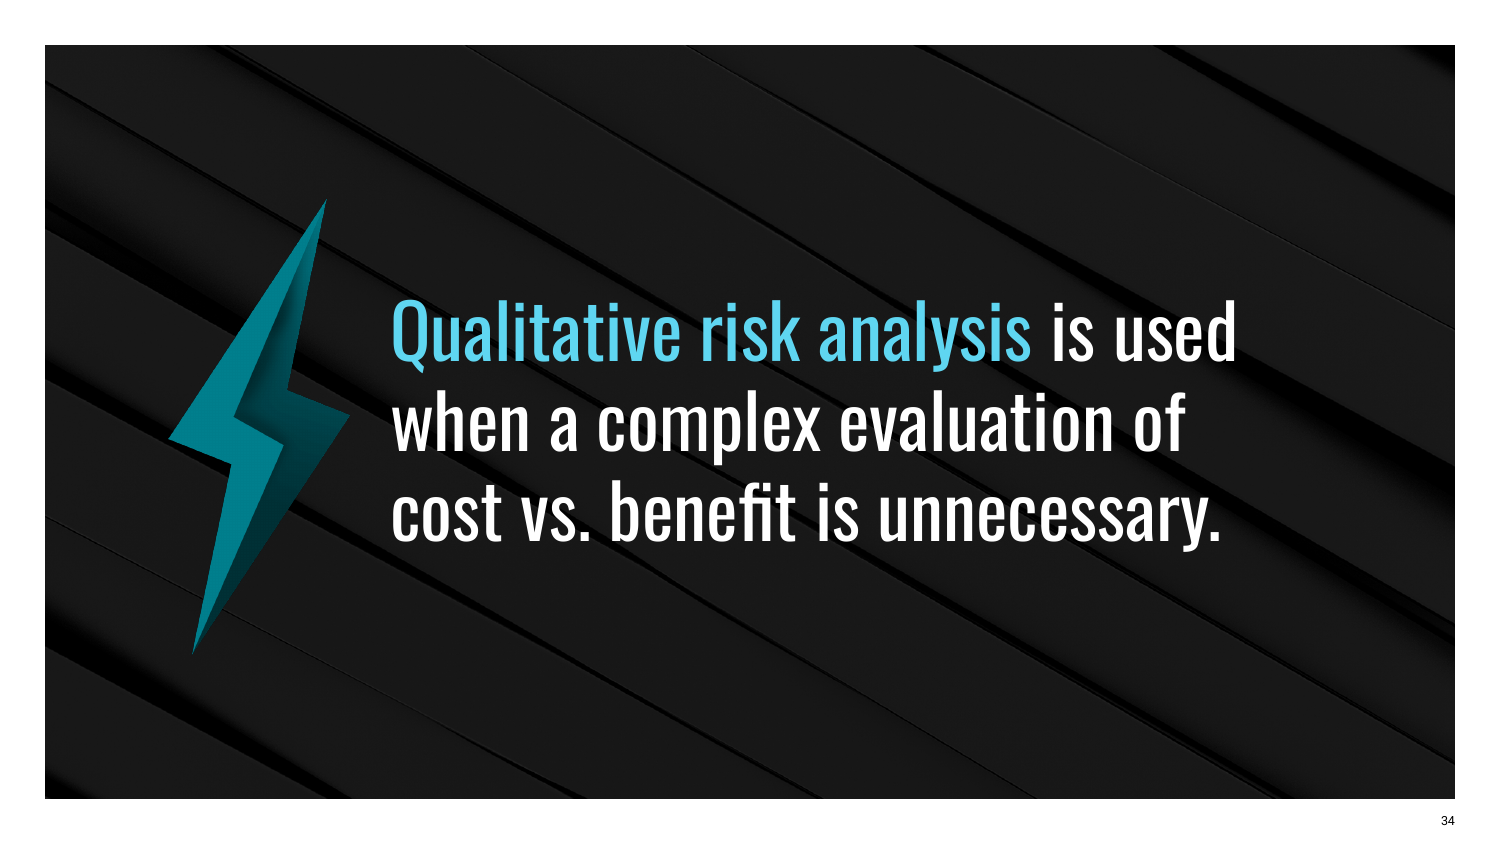

# Qualitative risk analysis is used when a complex evaluation of cost vs. benefit is unnecessary.

34